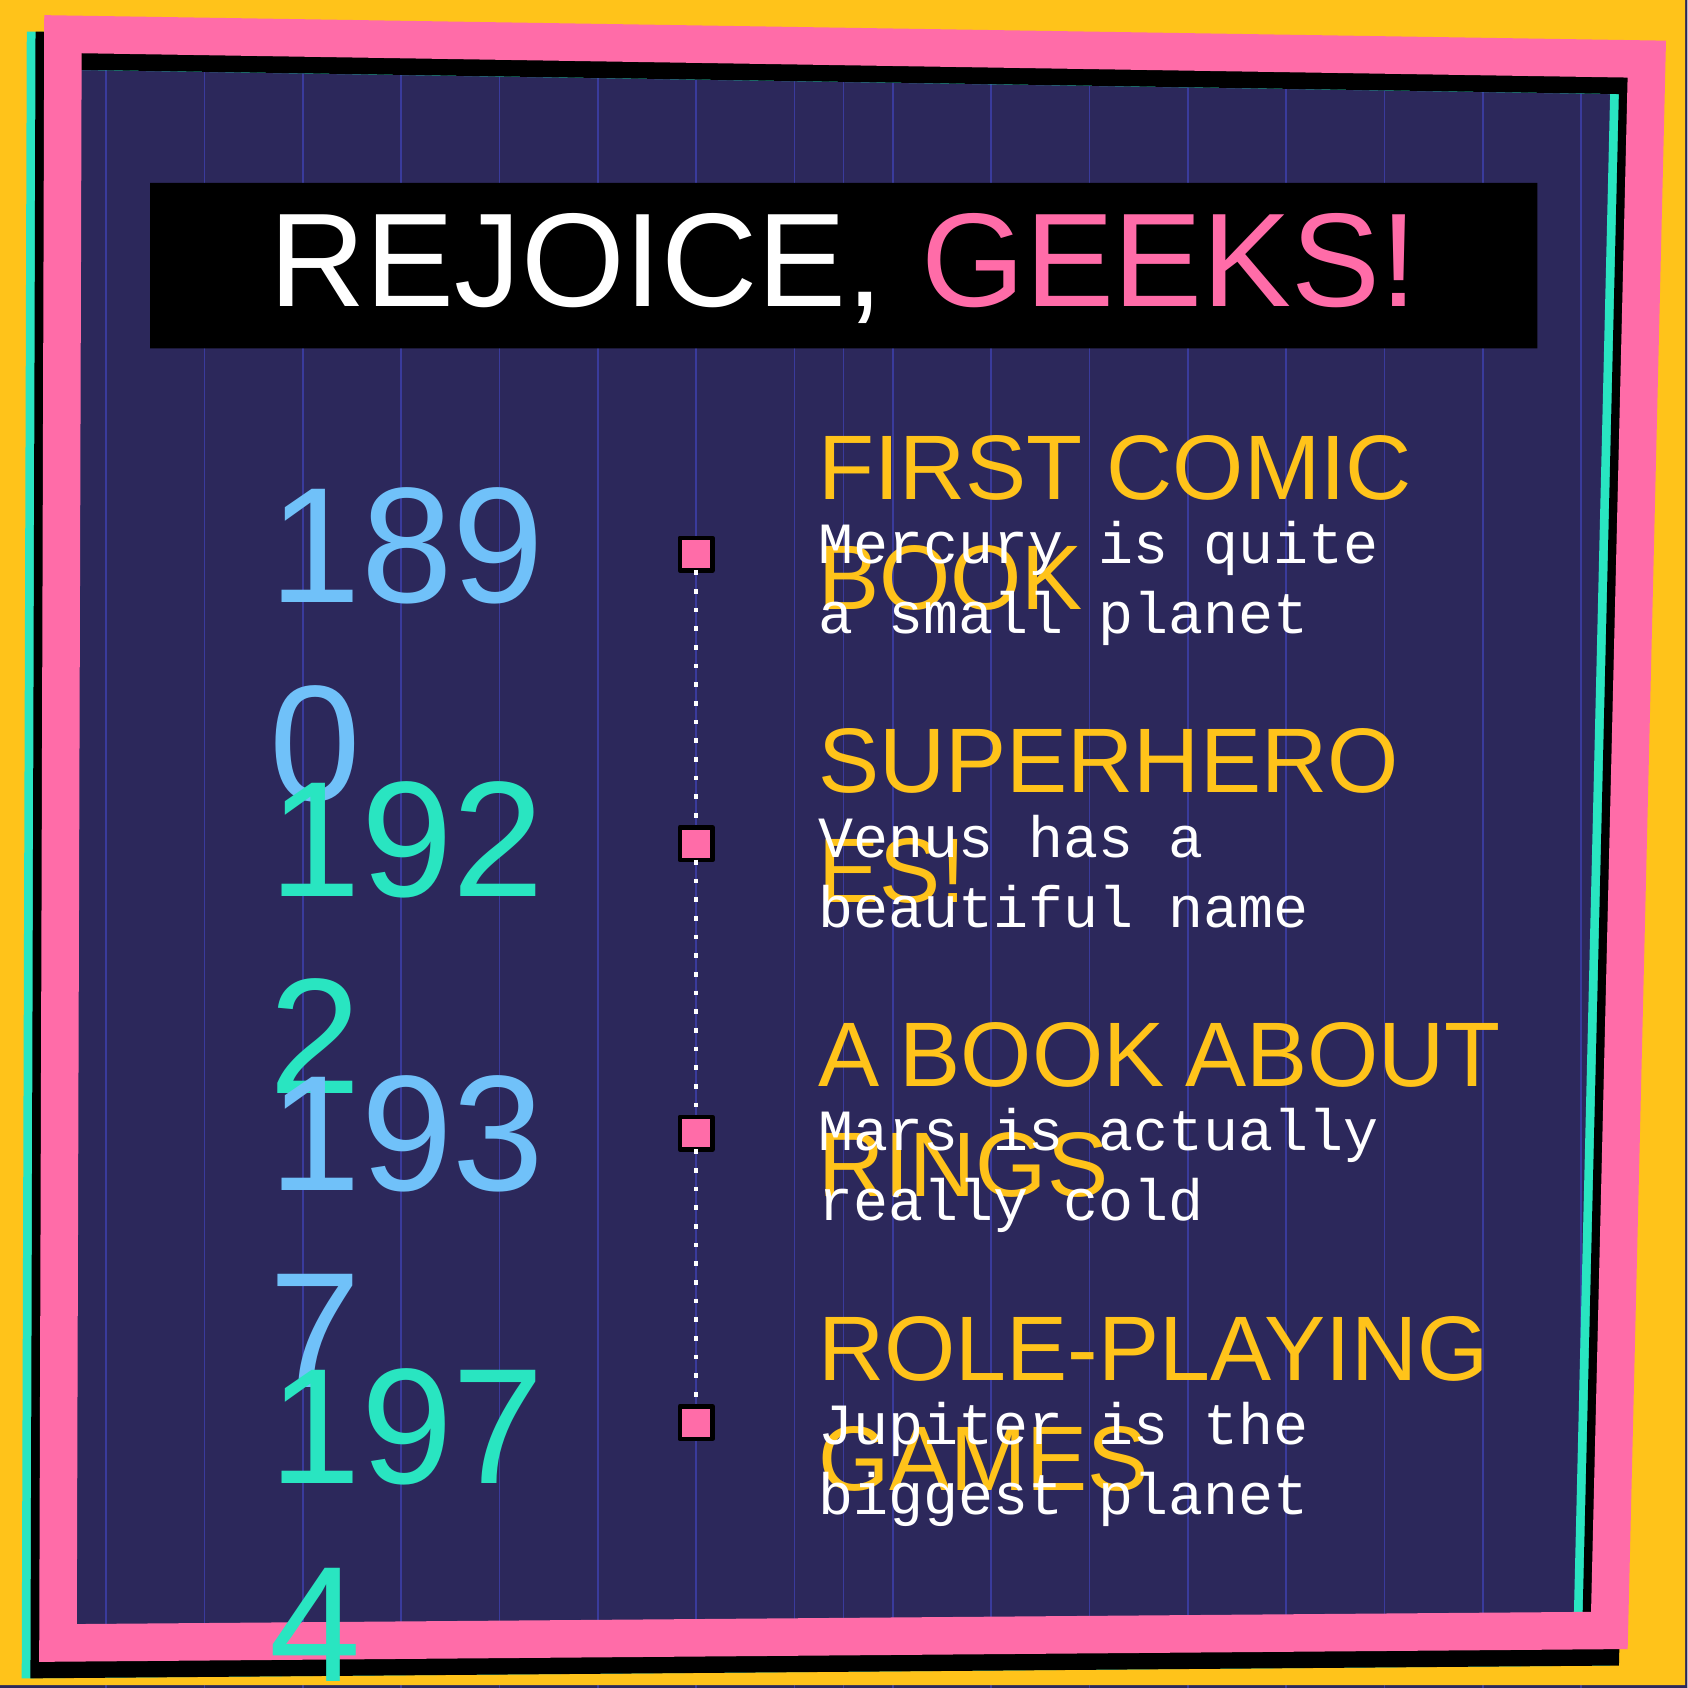

# REJOICE, GEEKS!
FIRST COMIC BOOK
1890
Mercury is quite a small planet

SUPERHEROES!
1922
Venus has a beautiful name

A BOOK ABOUT RINGS
1937
Mars is actually really cold

ROLE-PLAYING GAMES
1974
Jupiter is the biggest planet